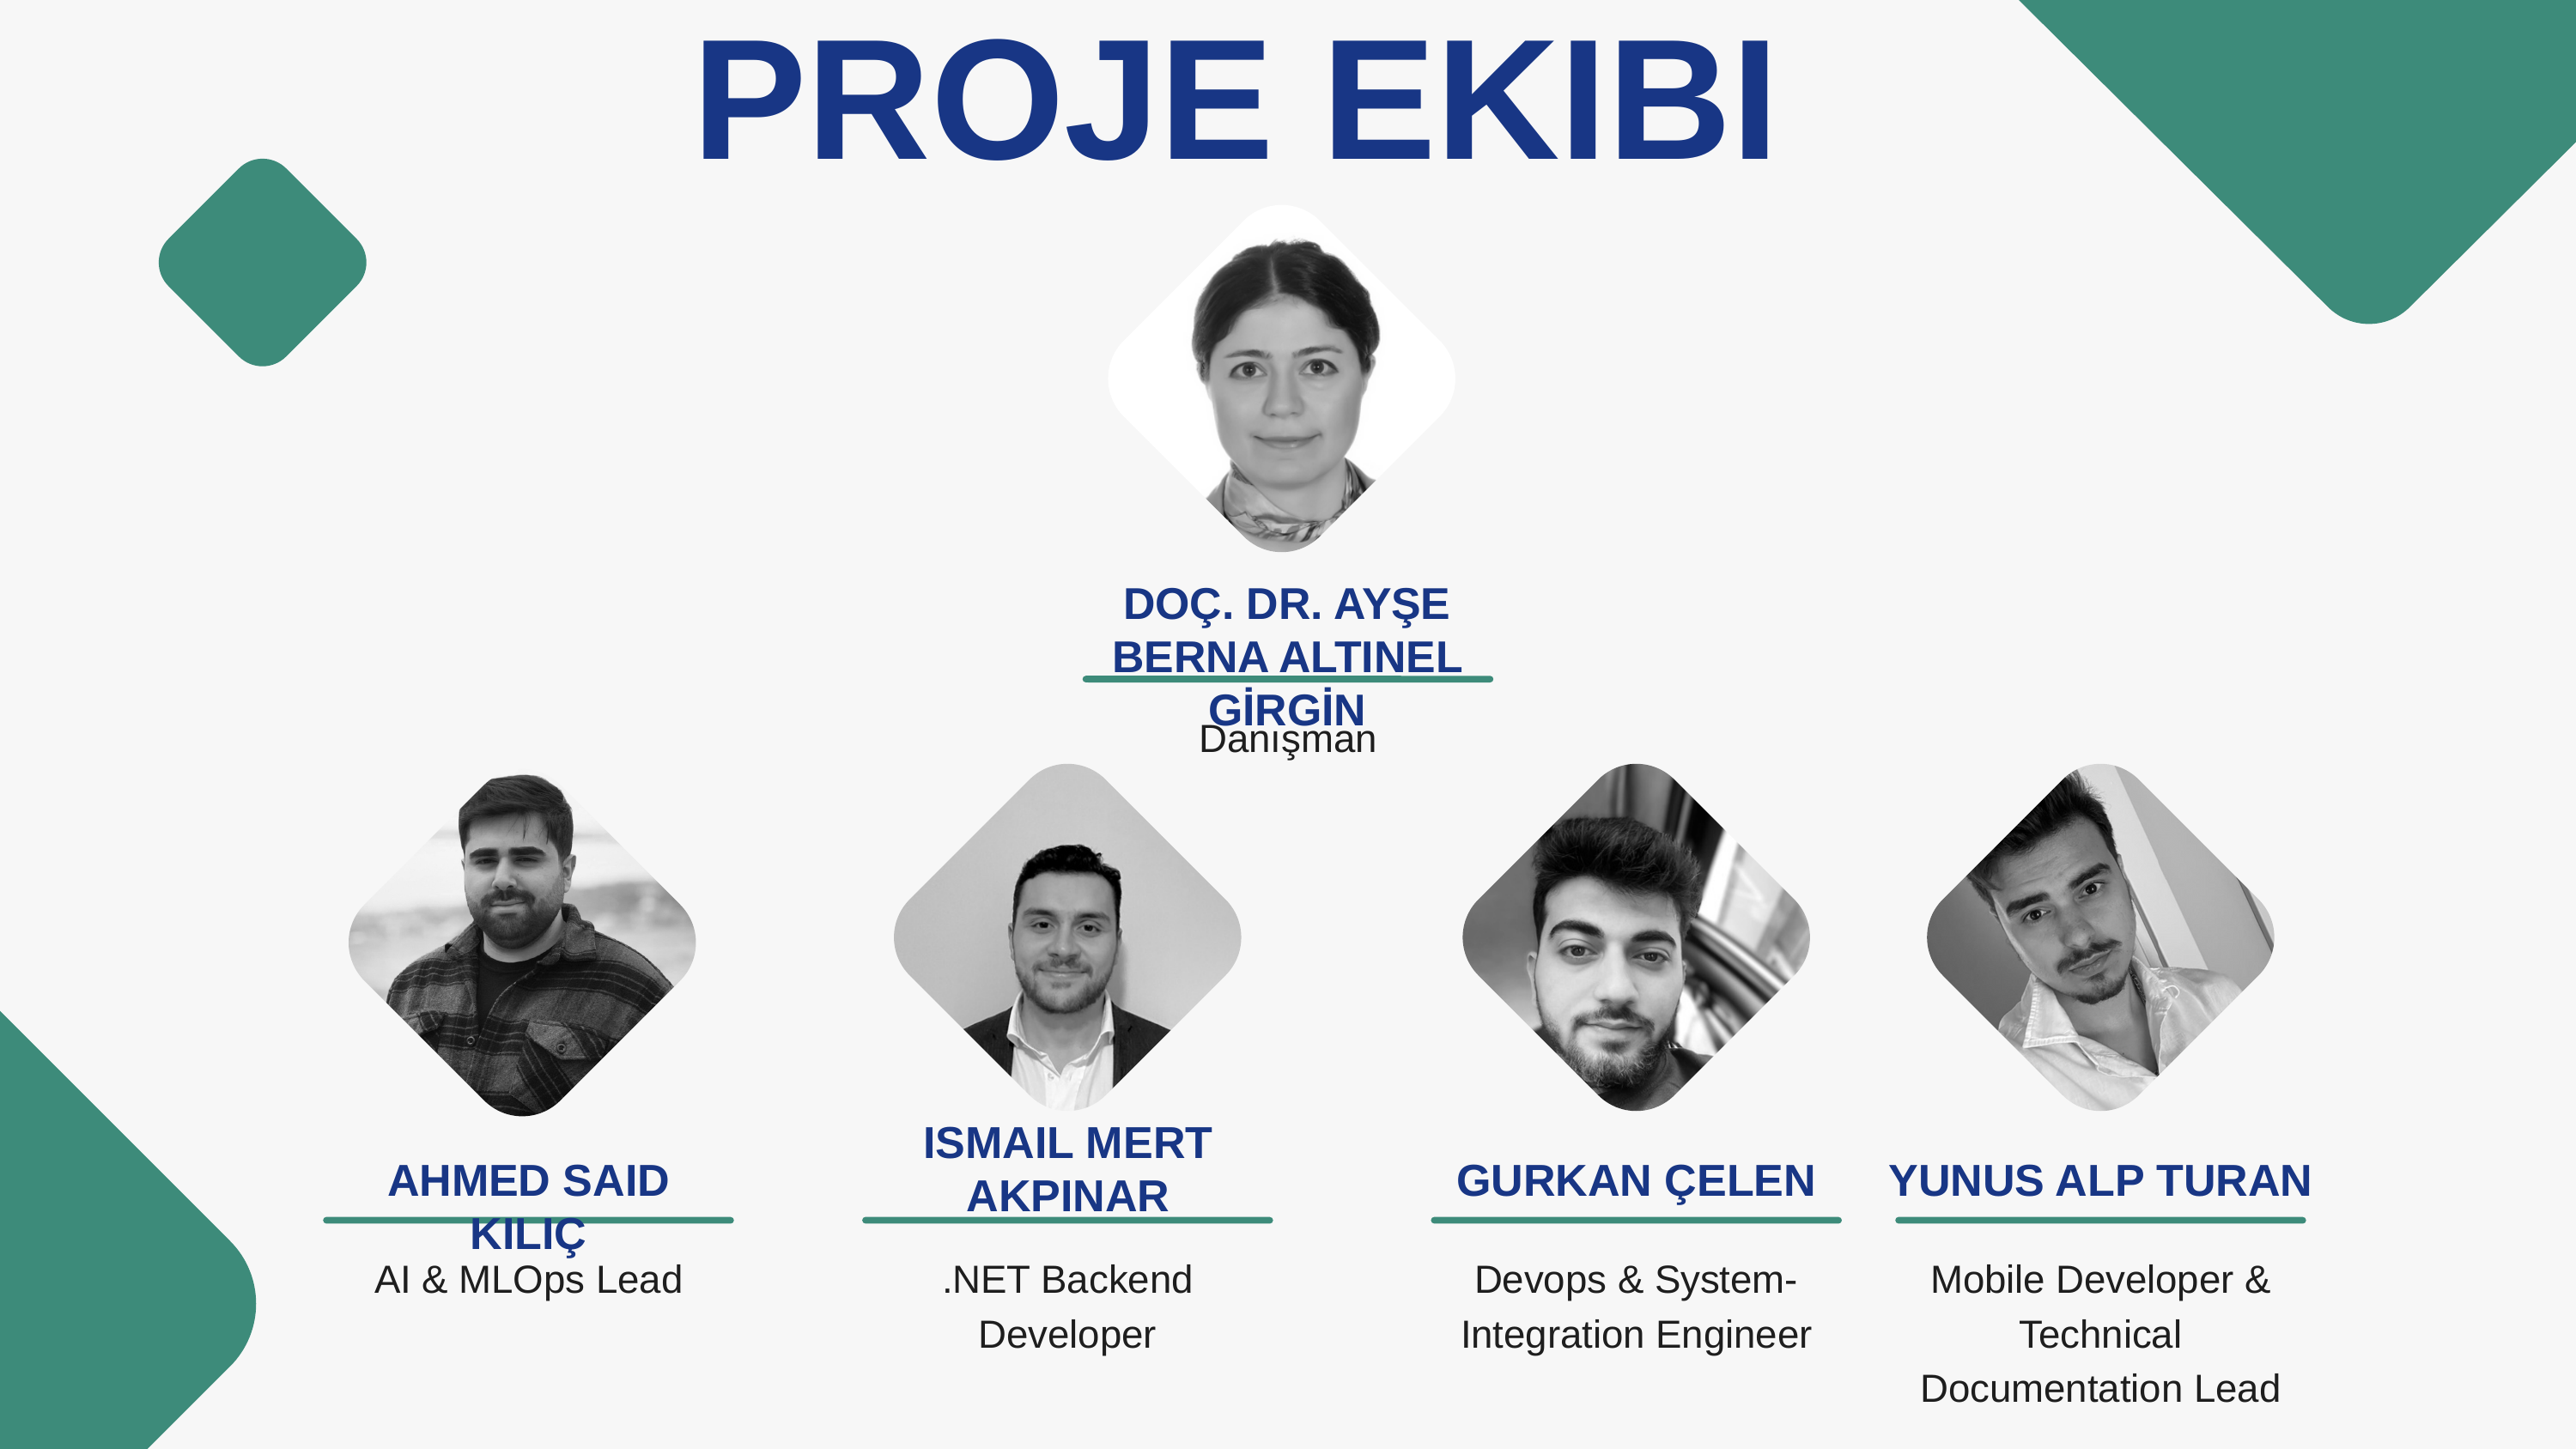

PROJE EKIBI

DOÇ. DR. AYŞE BERNA ALTINEL GİRGİN

Danışman

ISMAIL MERT AKPINAR
AHMED SAID KILIÇ
GURKAN ÇELEN
YUNUS ALP TURAN

AI & MLOps Lead
.NET Backend Developer
Devops & System-Integration Engineer
Mobile Developer & Technical Documentation Lead